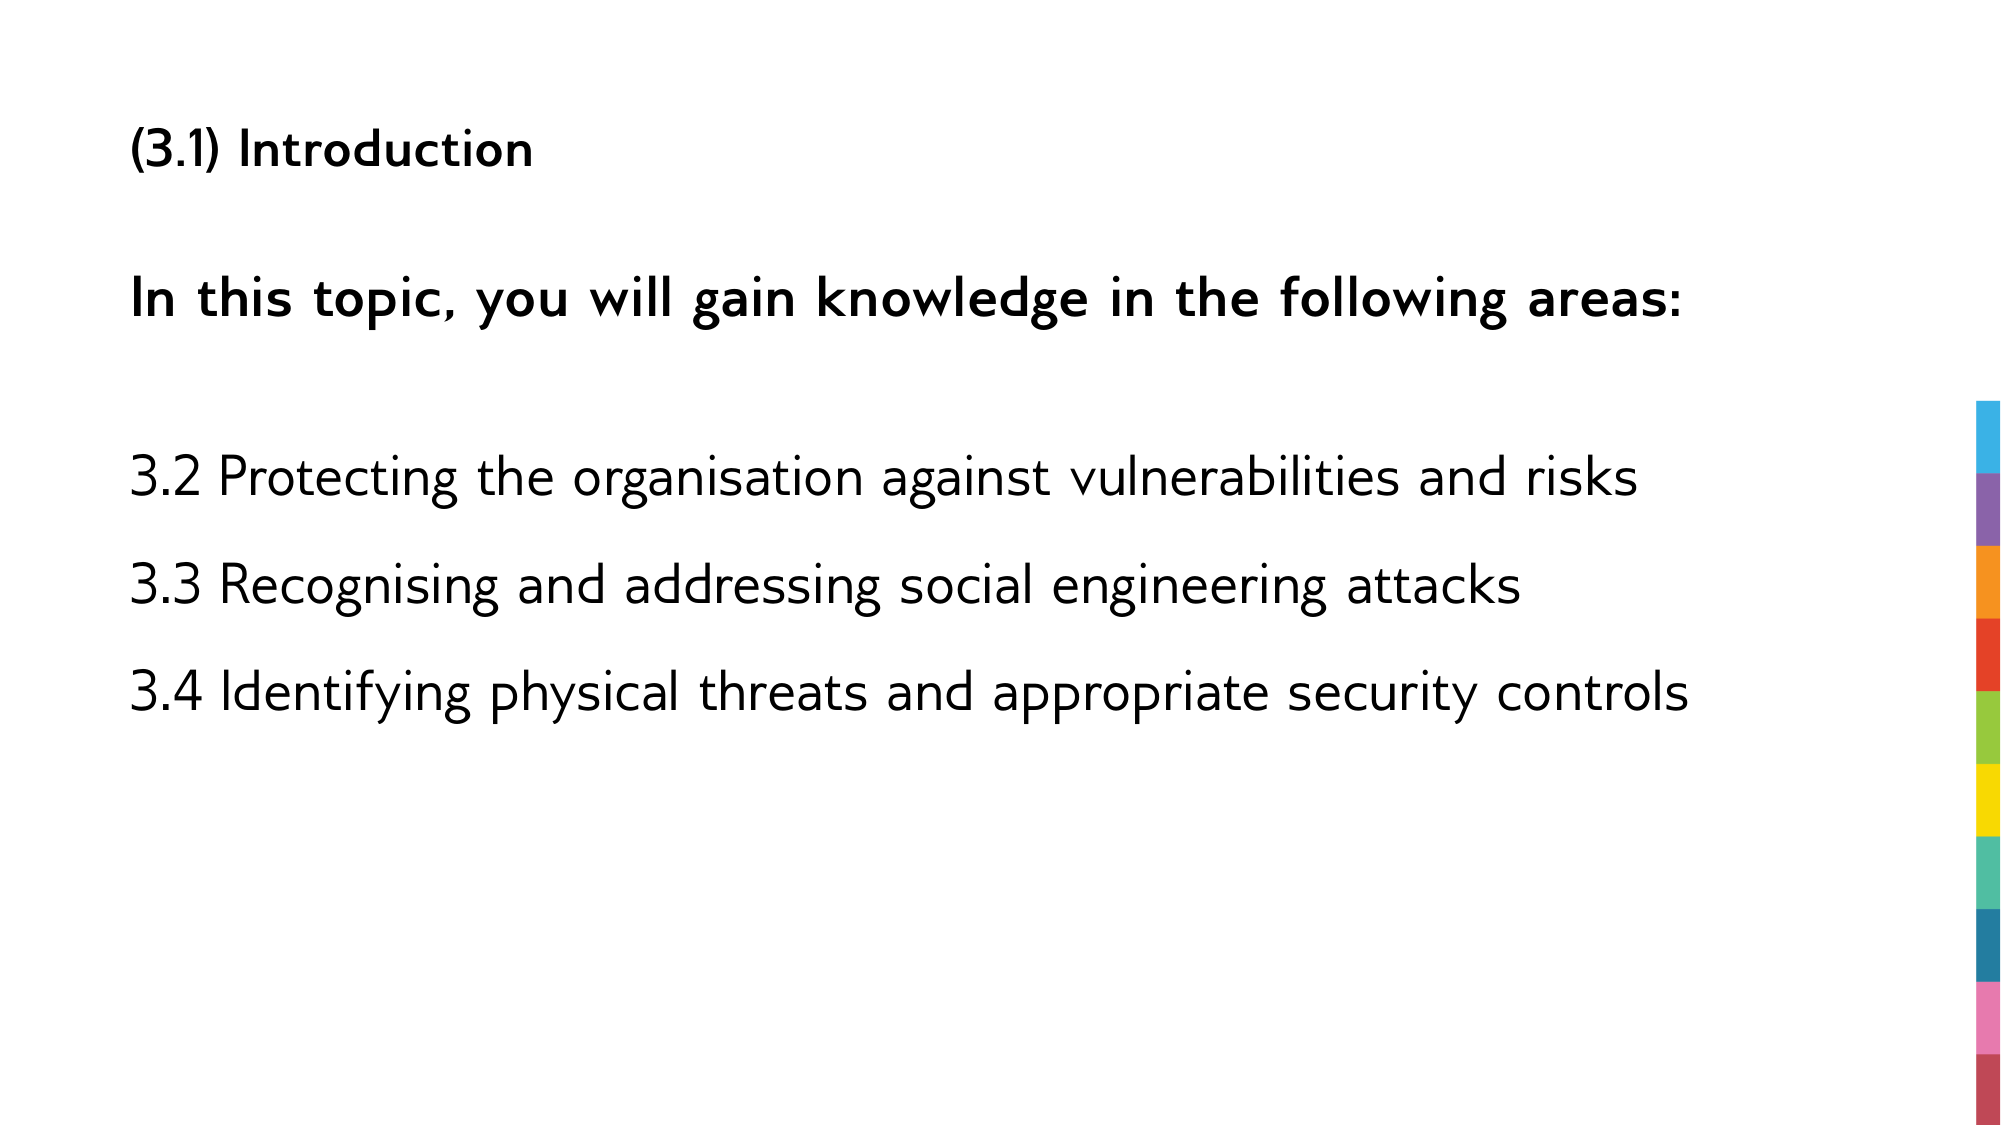

# (3.1) Introduction
In this topic, you will gain knowledge in the following areas:

3.2 Protecting the organisation against vulnerabilities and risks
3.3 Recognising and addressing social engineering attacks
3.4 Identifying physical threats and appropriate security controls